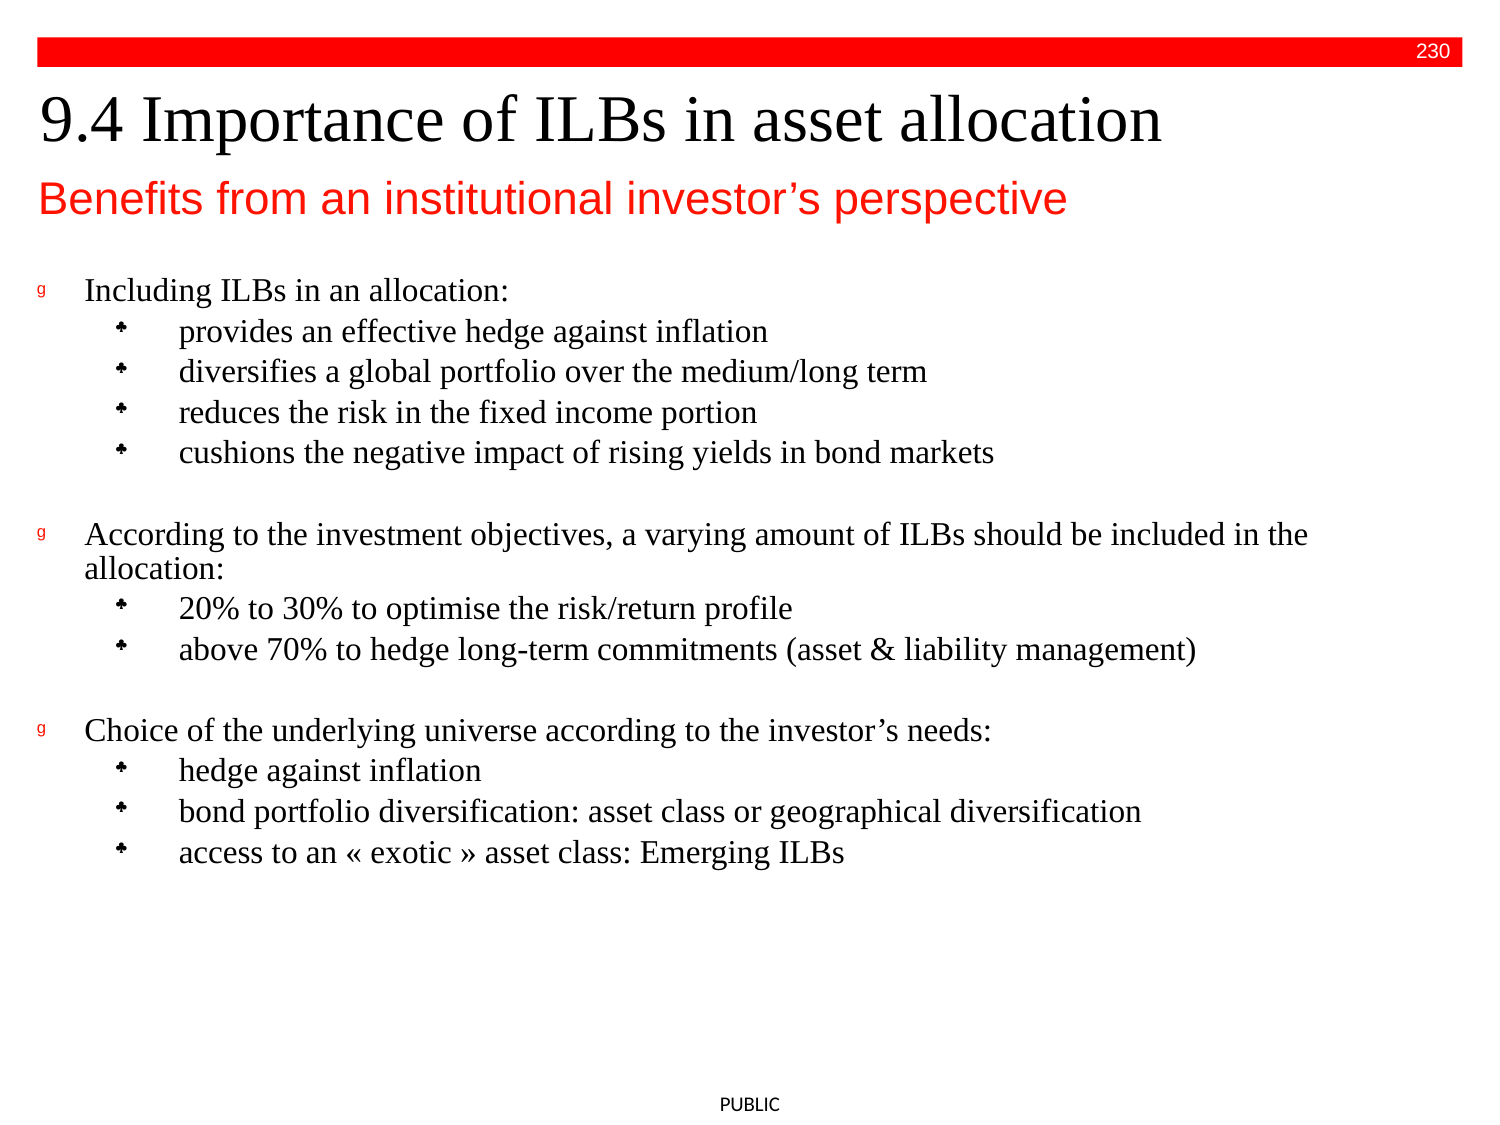

9.4 Importance of ILBs in asset allocation
Benefits from an institutional investor’s perspective
Including ILBs in an allocation:
provides an effective hedge against inflation
diversifies a global portfolio over the medium/long term
reduces the risk in the fixed income portion
cushions the negative impact of rising yields in bond markets

According to the investment objectives, a varying amount of ILBs should be included in the allocation:
20% to 30% to optimise the risk/return profile
above 70% to hedge long-term commitments (asset & liability management)

Choice of the underlying universe according to the investor’s needs:
hedge against inflation
bond portfolio diversification: asset class or geographical diversification
access to an « exotic » asset class: Emerging ILBs